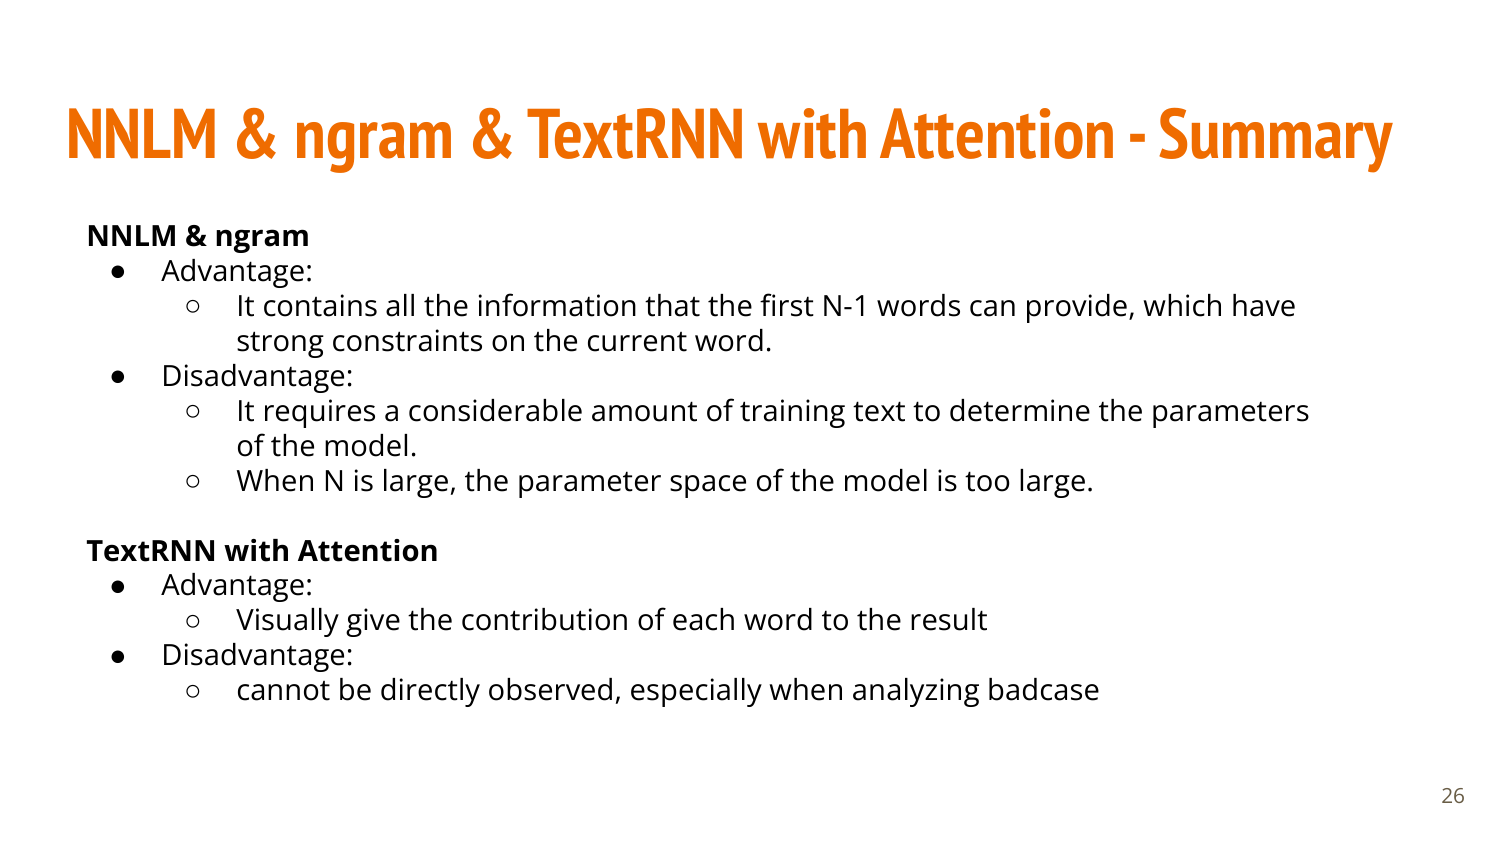

# NNLM & ngram & TextRNN with Attention - Summary
NNLM & ngram
Advantage:
It contains all the information that the first N-1 words can provide, which have strong constraints on the current word.
Disadvantage:
It requires a considerable amount of training text to determine the parameters of the model.
When N is large, the parameter space of the model is too large.

TextRNN with Attention
Advantage:
Visually give the contribution of each word to the result
Disadvantage:
cannot be directly observed, especially when analyzing badcase

26